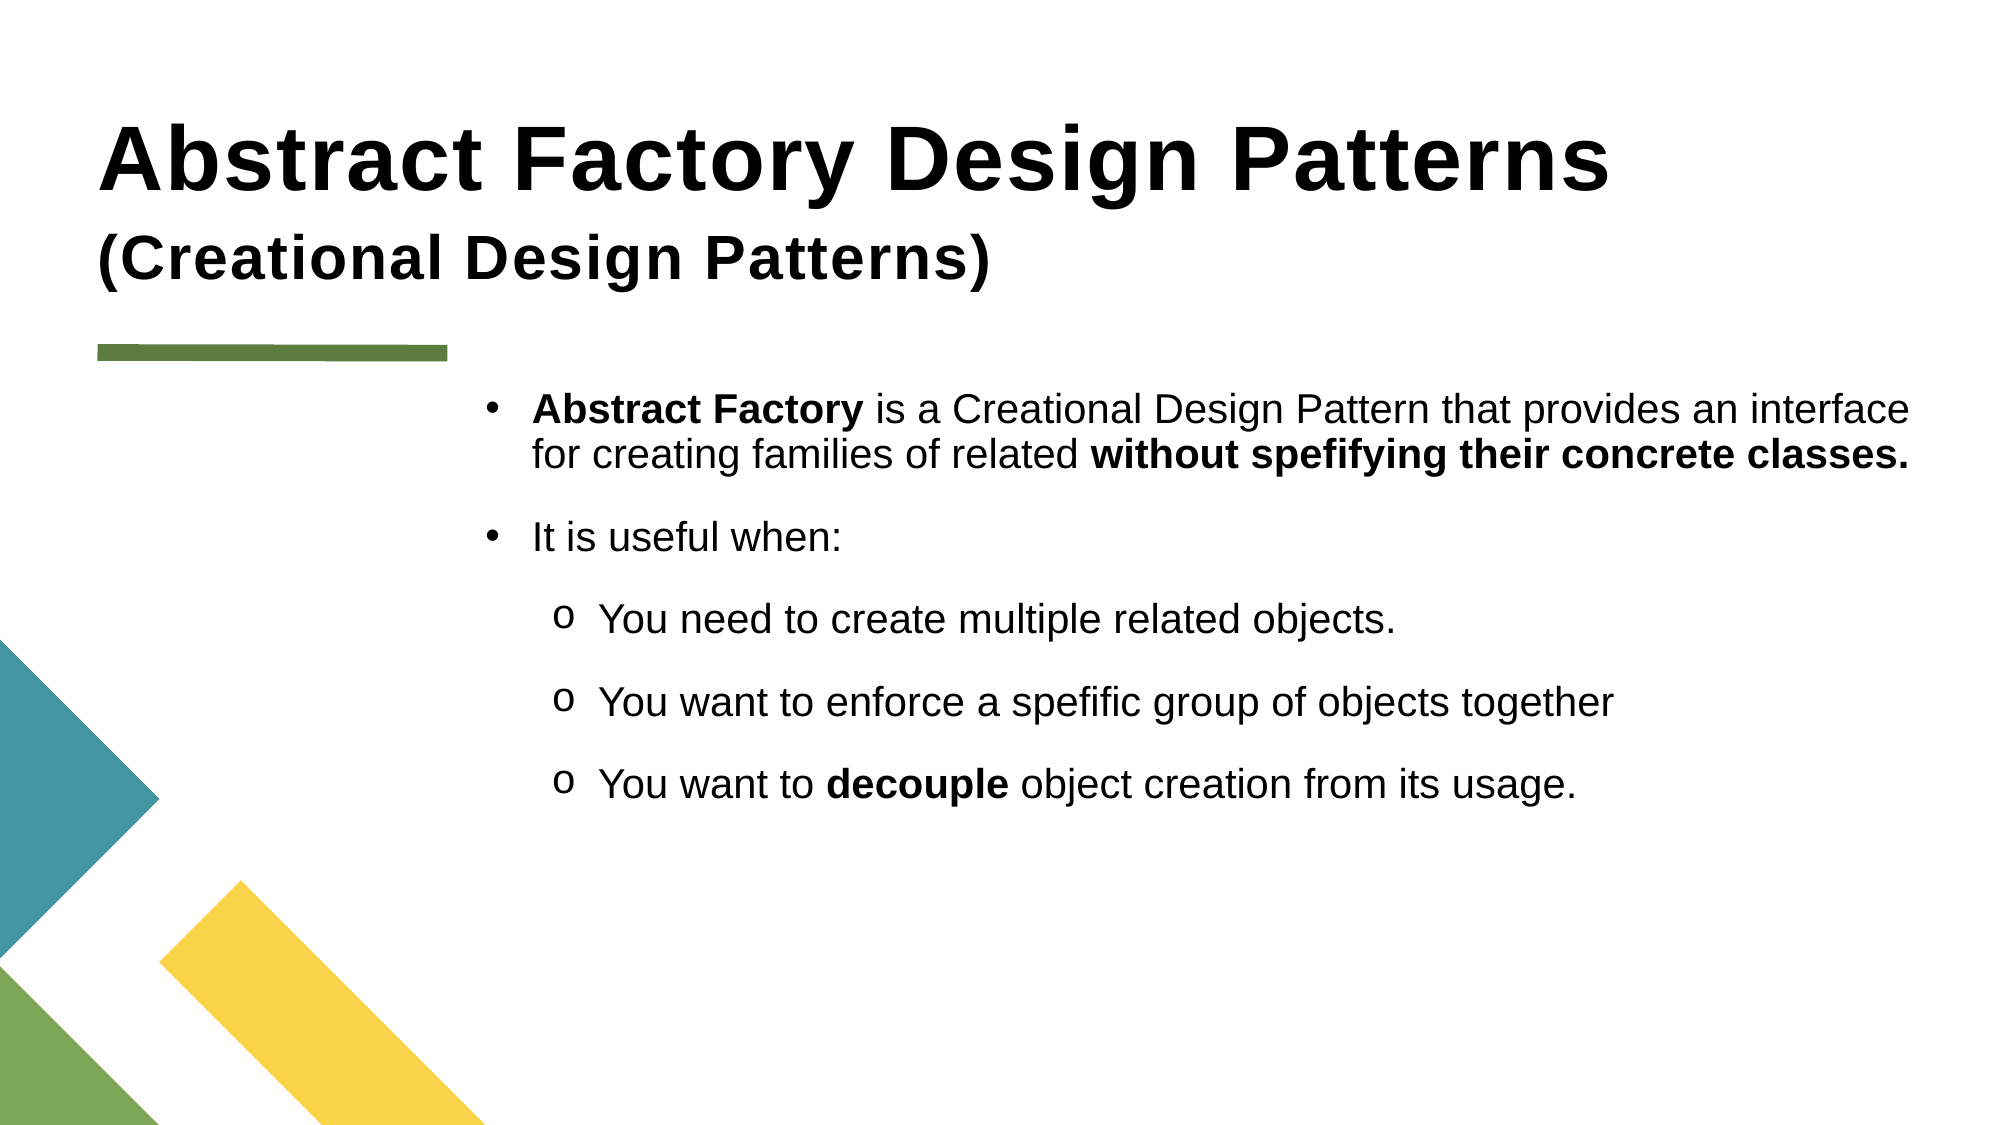

# Abstract Factory Design Patterns (Creational Design Patterns)
Abstract Factory is a Creational Design Pattern that provides an interface for creating families of related without spefifying their concrete classes.
It is useful when:
You need to create multiple related objects.
You want to enforce a spefific group of objects together
You want to decouple object creation from its usage.